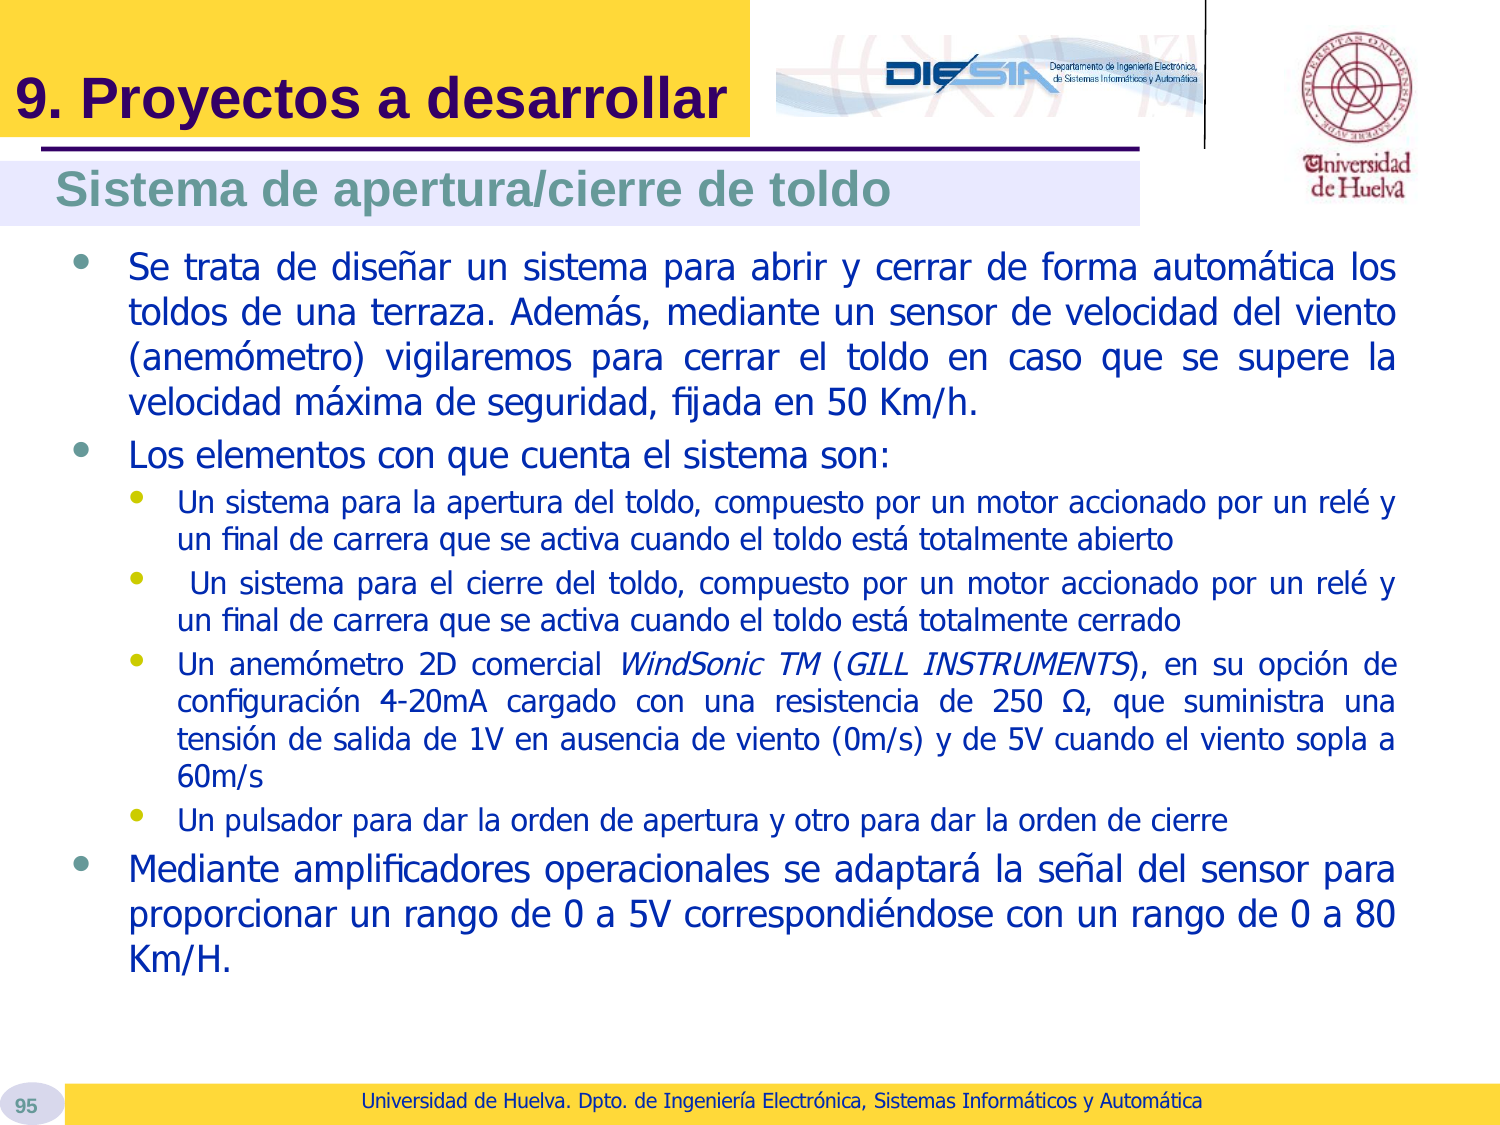

# 9. Proyectos a desarrollar
Sistema de apertura/cierre de toldo
Se trata de diseñar un sistema para abrir y cerrar de forma automática los toldos de una terraza. Además, mediante un sensor de velocidad del viento (anemómetro) vigilaremos para cerrar el toldo en caso que se supere la velocidad máxima de seguridad, fijada en 50 Km/h.
Los elementos con que cuenta el sistema son:
Un sistema para la apertura del toldo, compuesto por un motor accionado por un relé y un final de carrera que se activa cuando el toldo está totalmente abierto
 Un sistema para el cierre del toldo, compuesto por un motor accionado por un relé y un final de carrera que se activa cuando el toldo está totalmente cerrado
Un anemómetro 2D comercial WindSonic TM (GILL INSTRUMENTS), en su opción de configuración 4-20mA cargado con una resistencia de 250 Ω, que suministra una tensión de salida de 1V en ausencia de viento (0m/s) y de 5V cuando el viento sopla a 60m/s
Un pulsador para dar la orden de apertura y otro para dar la orden de cierre
Mediante amplificadores operacionales se adaptará la señal del sensor para proporcionar un rango de 0 a 5V correspondiéndose con un rango de 0 a 80 Km/H.